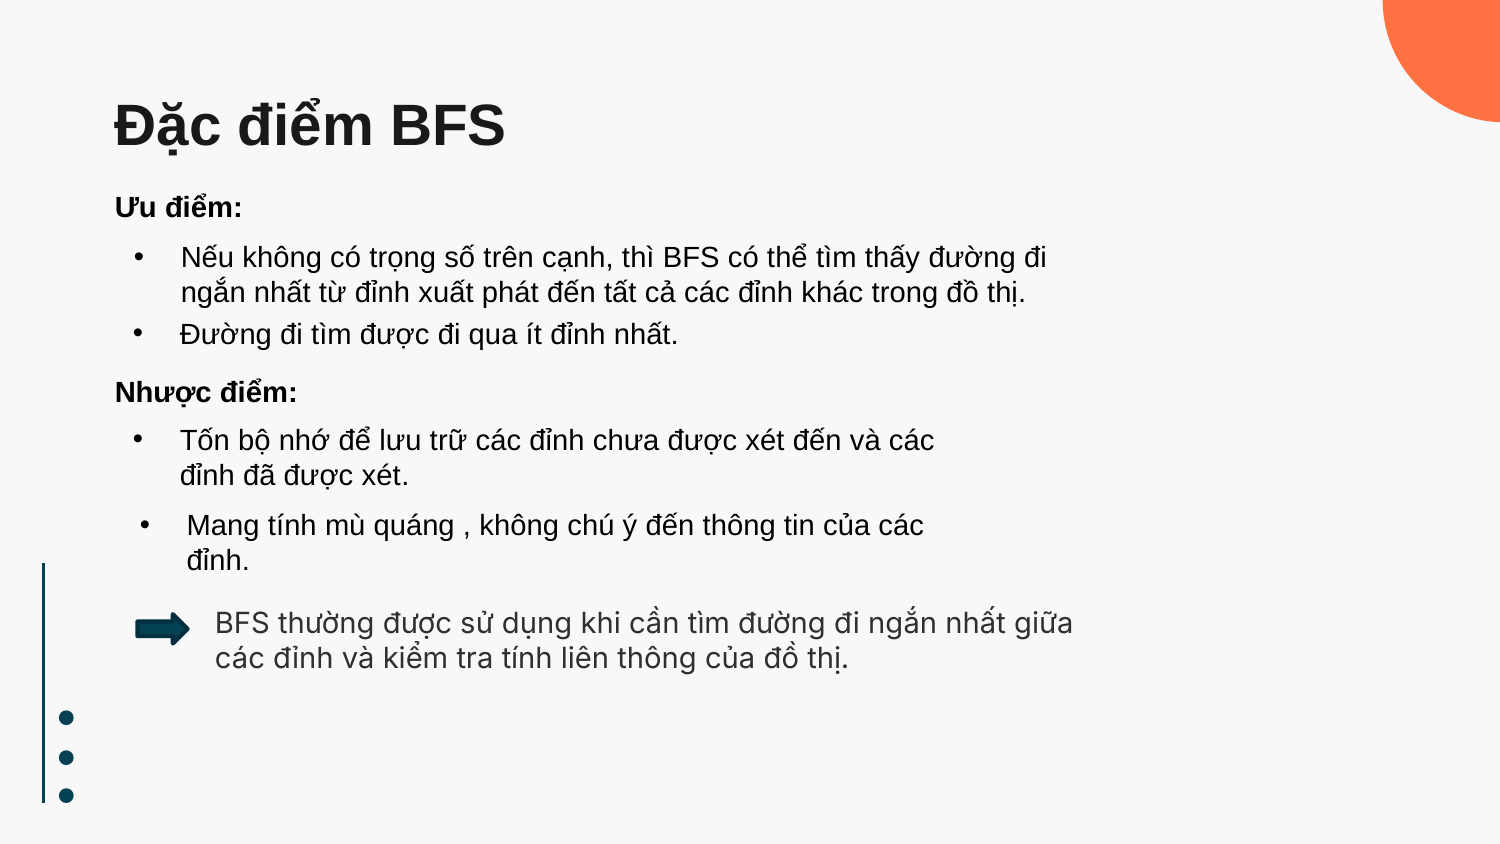

# Đặc điểm BFS
Ưu điểm:
Nếu không có trọng số trên cạnh, thì BFS có thể tìm thấy đường đi ngắn nhất từ đỉnh xuất phát đến tất cả các đỉnh khác trong đồ thị.
Đường đi tìm được đi qua ít đỉnh nhất.
Nhược điểm:
Tốn bộ nhớ để lưu trữ các đỉnh chưa được xét đến và các đỉnh đã được xét.
Mang tính mù quáng , không chú ý đến thông tin của các đỉnh.
BFS thường được sử dụng khi cần tìm đường đi ngắn nhất giữa các đỉnh và kiểm tra tính liên thông của đồ thị.